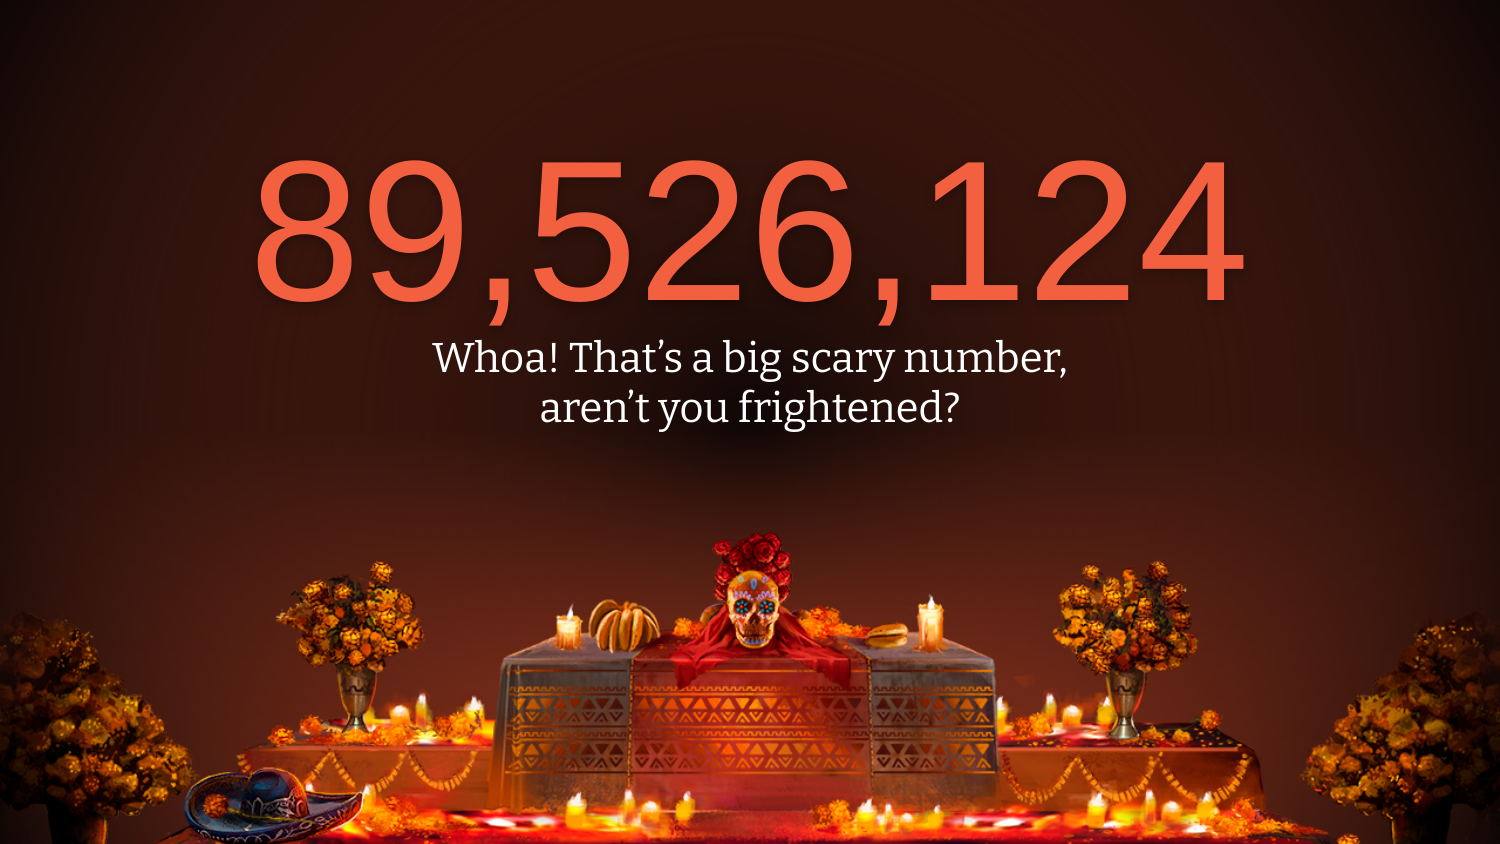

89,526,124
Whoa! That’s a big scary number, aren’t you frightened?